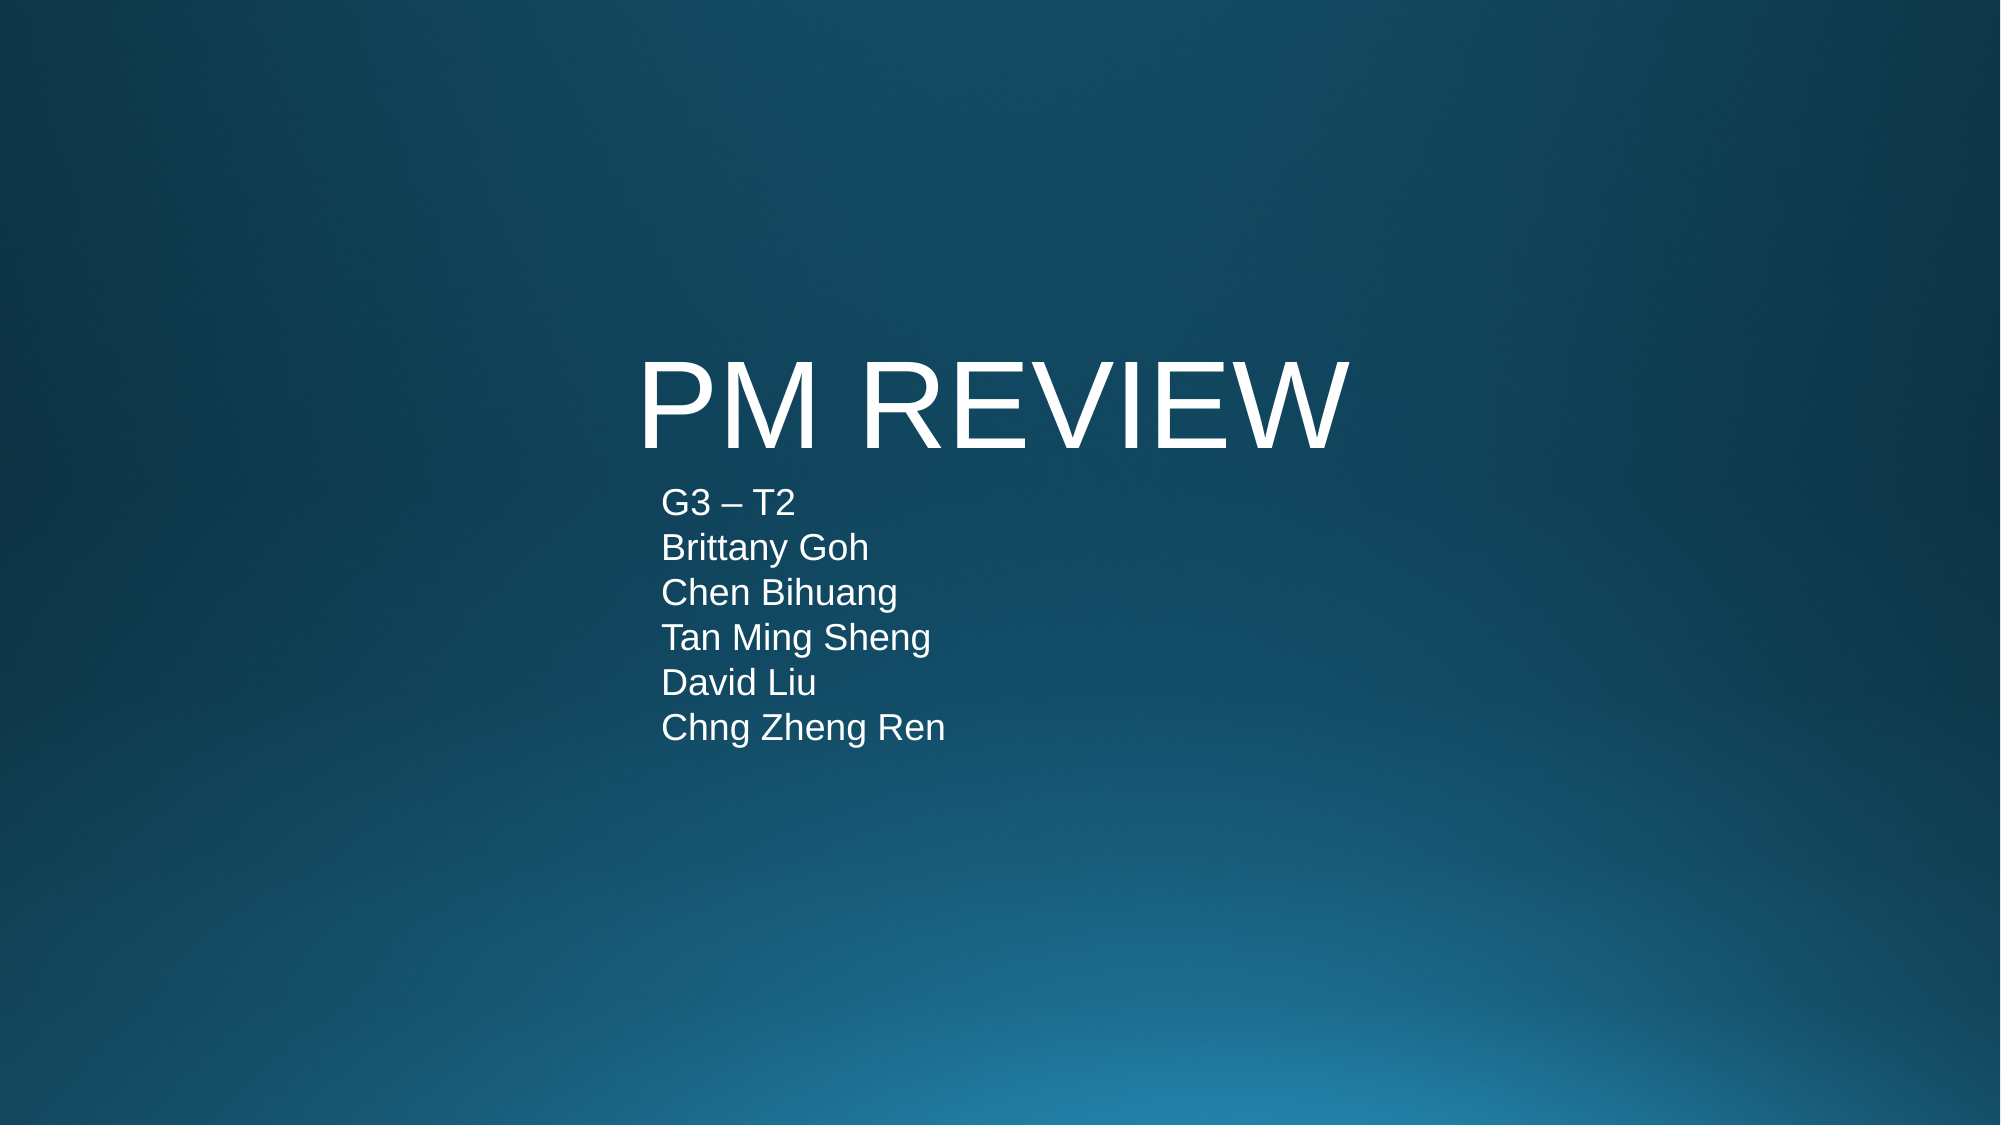

PM REVIEW
G3 – T2
Brittany Goh
Chen Bihuang
Tan Ming Sheng
David Liu
Chng Zheng Ren